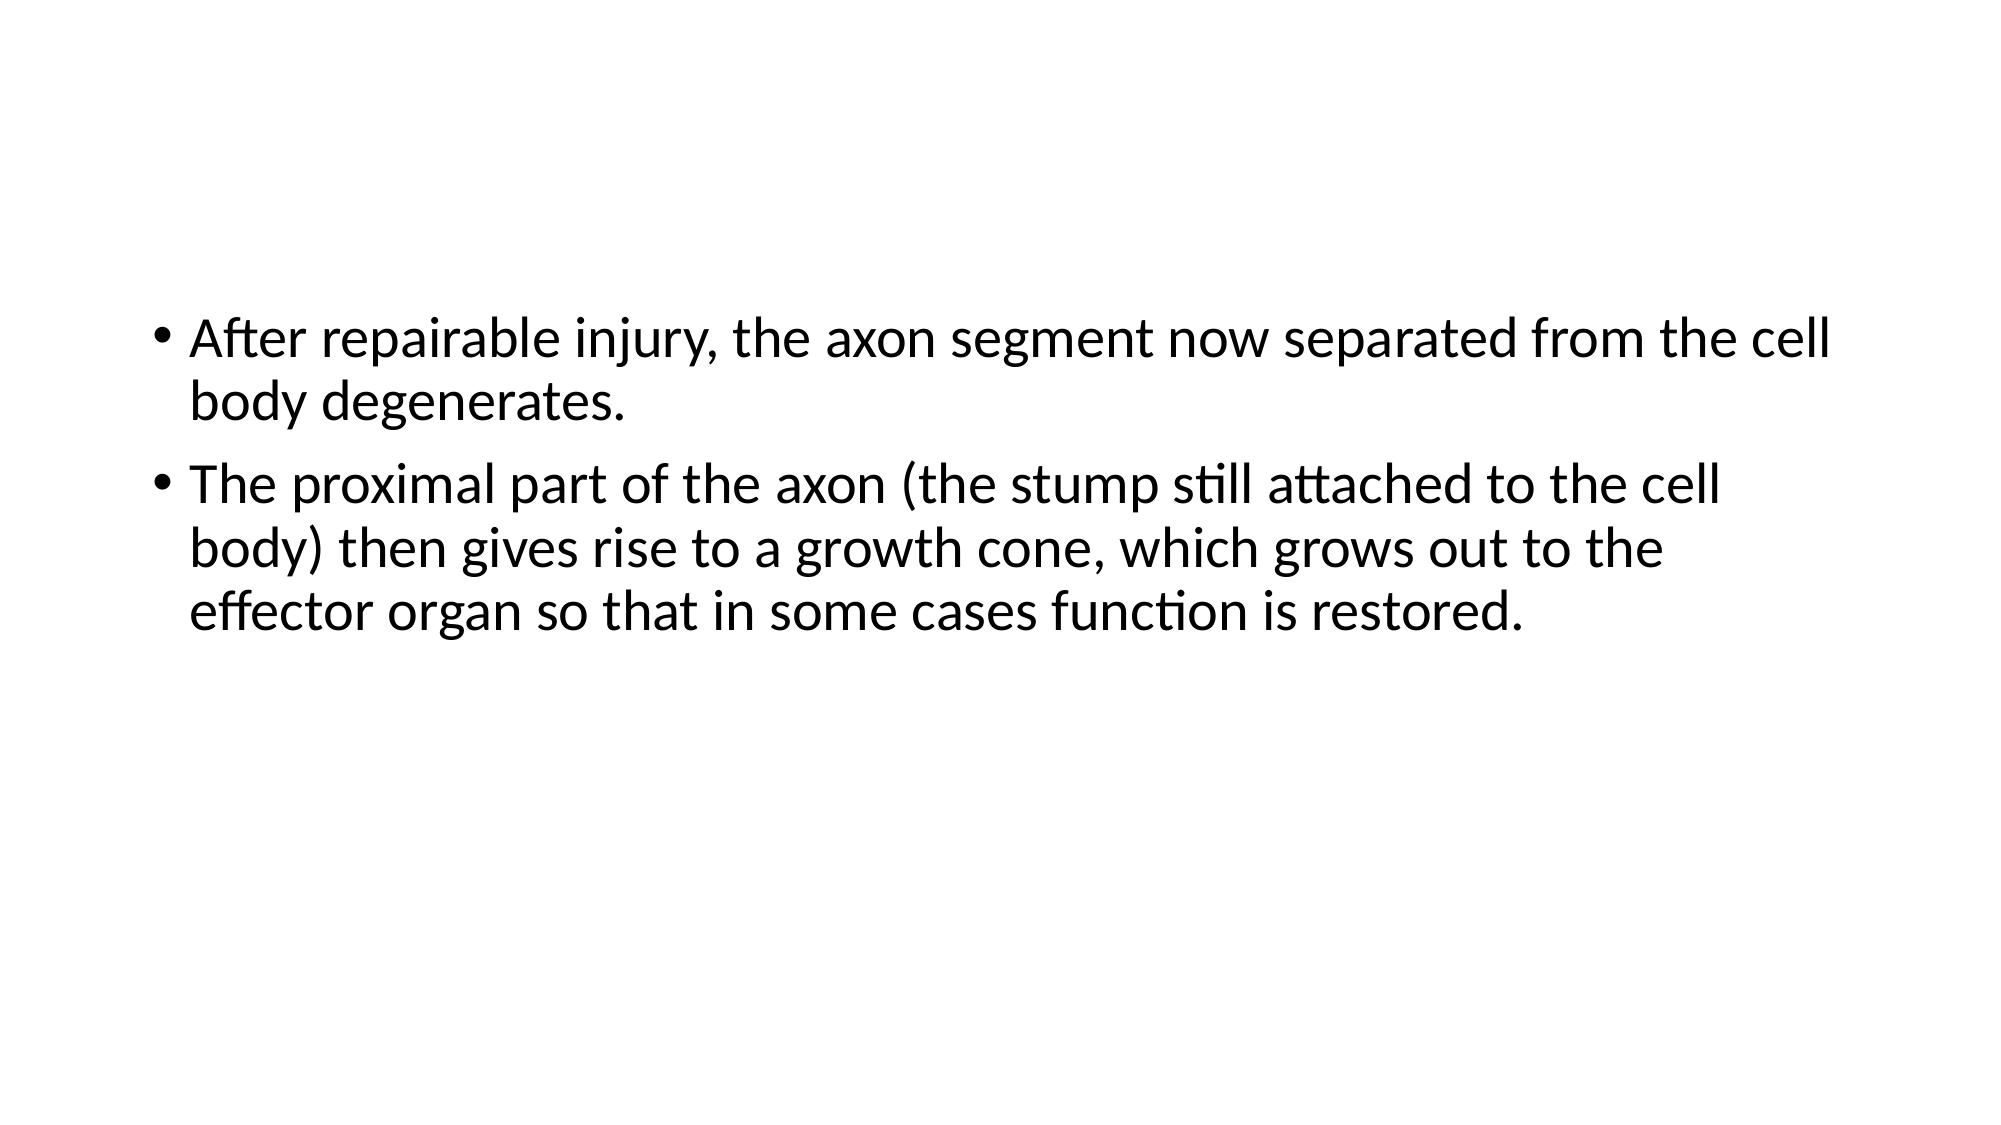

#
After repairable injury, the axon segment now separated from the cell body degenerates.
The proximal part of the axon (the stump still attached to the cell body) then gives rise to a growth cone, which grows out to the effector organ so that in some cases function is restored.